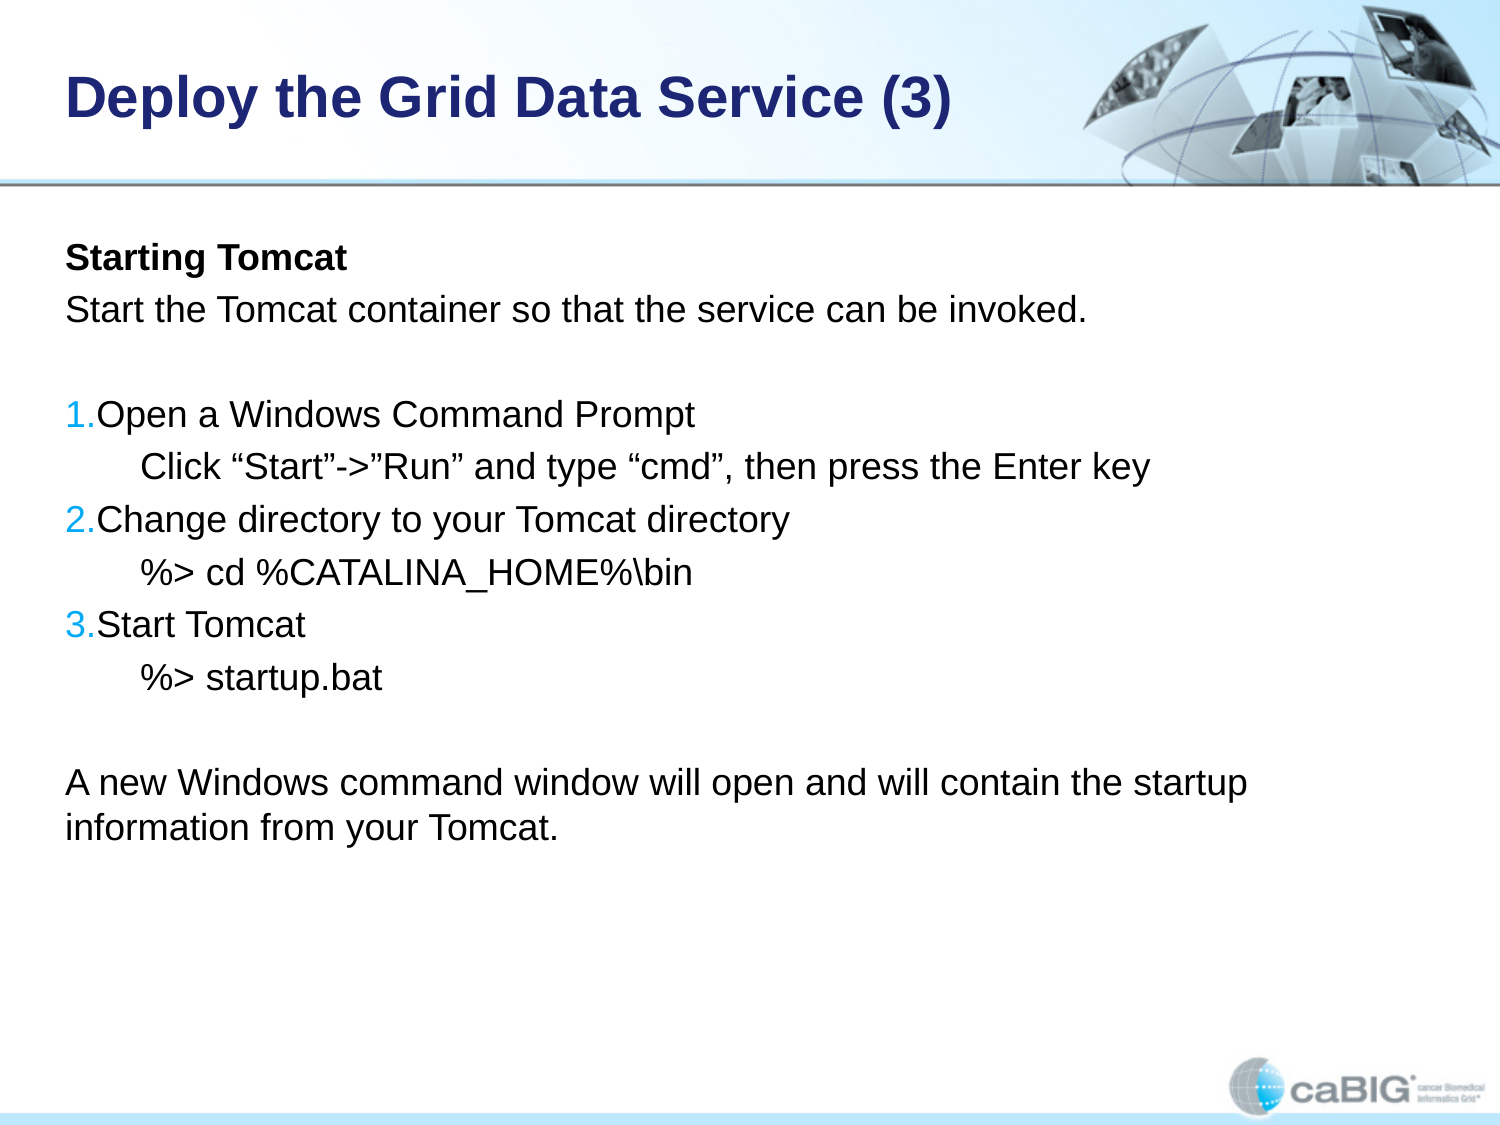

# Deploy the Grid Data Service (3)
Starting Tomcat
Start the Tomcat container so that the service can be invoked.

Open a Windows Command Prompt
Click “Start”->”Run” and type “cmd”, then press the Enter key
Change directory to your Tomcat directory
%> cd %CATALINA_HOME%\bin
Start Tomcat
%> startup.bat

A new Windows command window will open and will contain the startup information from your Tomcat.